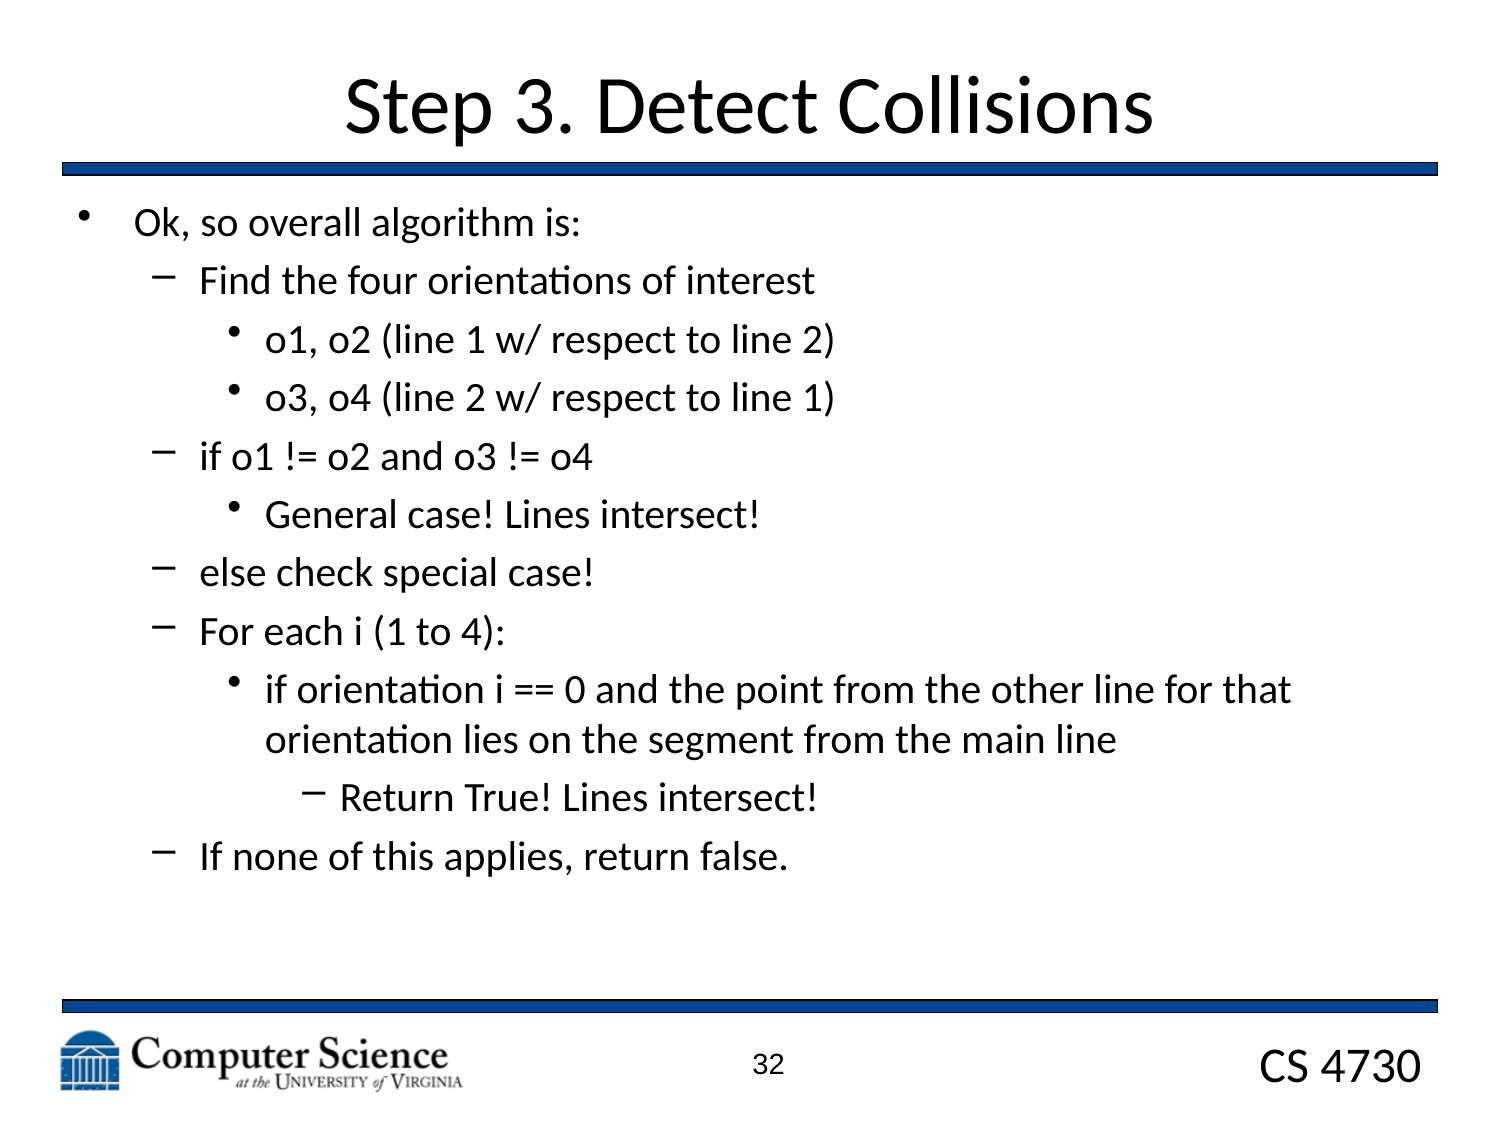

# Step 3. Detect Collisions
Ok, so overall algorithm is:
Find the four orientations of interest
o1, o2 (line 1 w/ respect to line 2)
o3, o4 (line 2 w/ respect to line 1)
if o1 != o2 and o3 != o4
General case! Lines intersect!
else check special case!
For each i (1 to 4):
if orientation i == 0 and the point from the other line for that orientation lies on the segment from the main line
Return True! Lines intersect!
If none of this applies, return false.

32